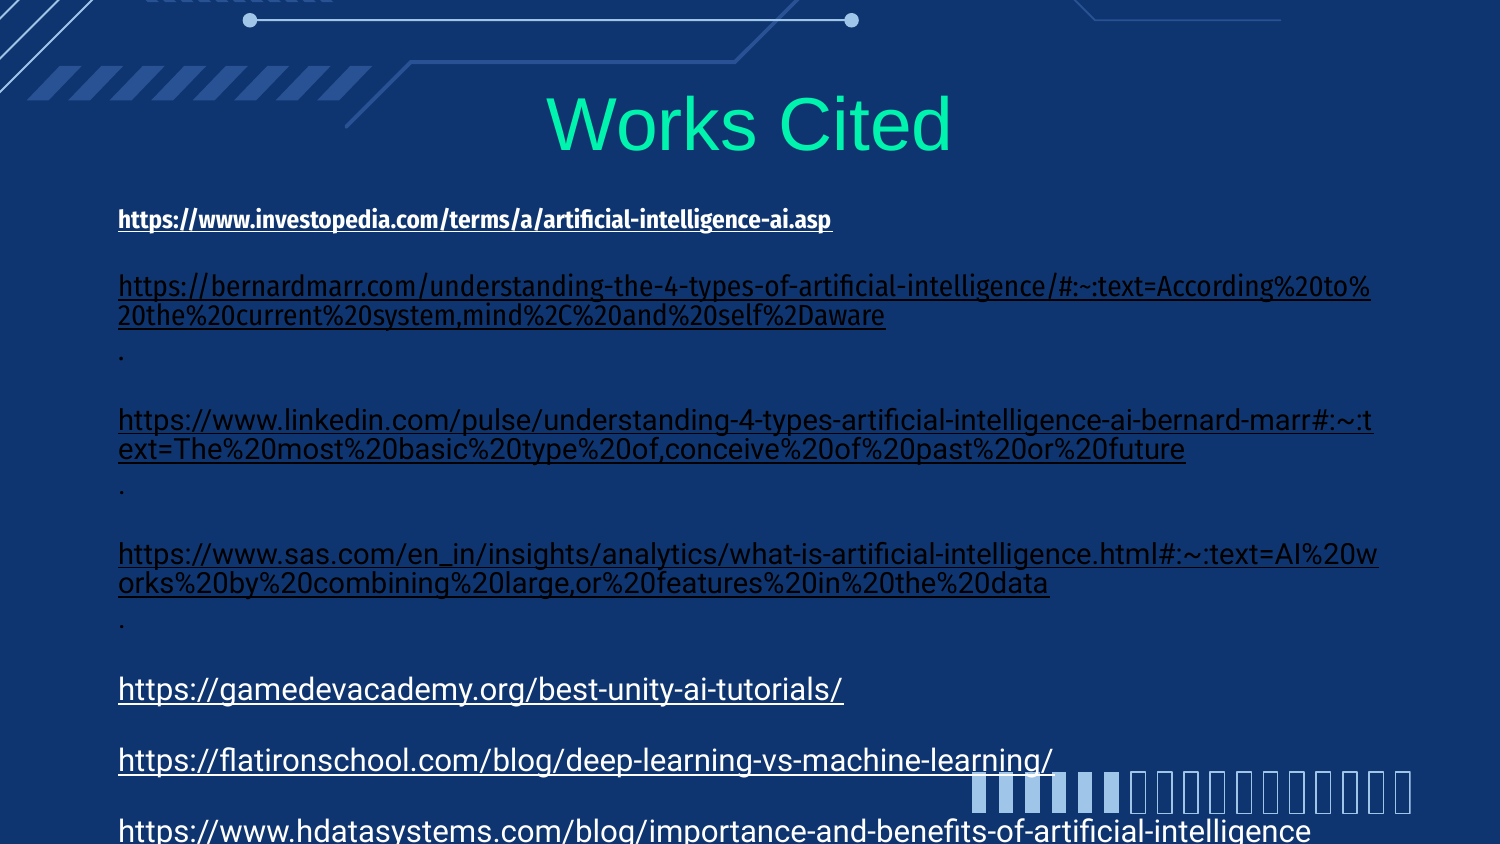

# Works Cited
https://www.investopedia.com/terms/a/artificial-intelligence-ai.asp
https://bernardmarr.com/understanding-the-4-types-of-artificial-intelligence/#:~:text=According%20to%20the%20current%20system,mind%2C%20and%20self%2Daware.

https://www.linkedin.com/pulse/understanding-4-types-artificial-intelligence-ai-bernard-marr#:~:text=The%20most%20basic%20type%20of,conceive%20of%20past%20or%20future.

https://www.sas.com/en_in/insights/analytics/what-is-artificial-intelligence.html#:~:text=AI%20works%20by%20combining%20large,or%20features%20in%20the%20data.

https://gamedevacademy.org/best-unity-ai-tutorials/
https://flatironschool.com/blog/deep-learning-vs-machine-learning/
https://www.hdatasystems.com/blog/importance-and-benefits-of-artificial-intelligence